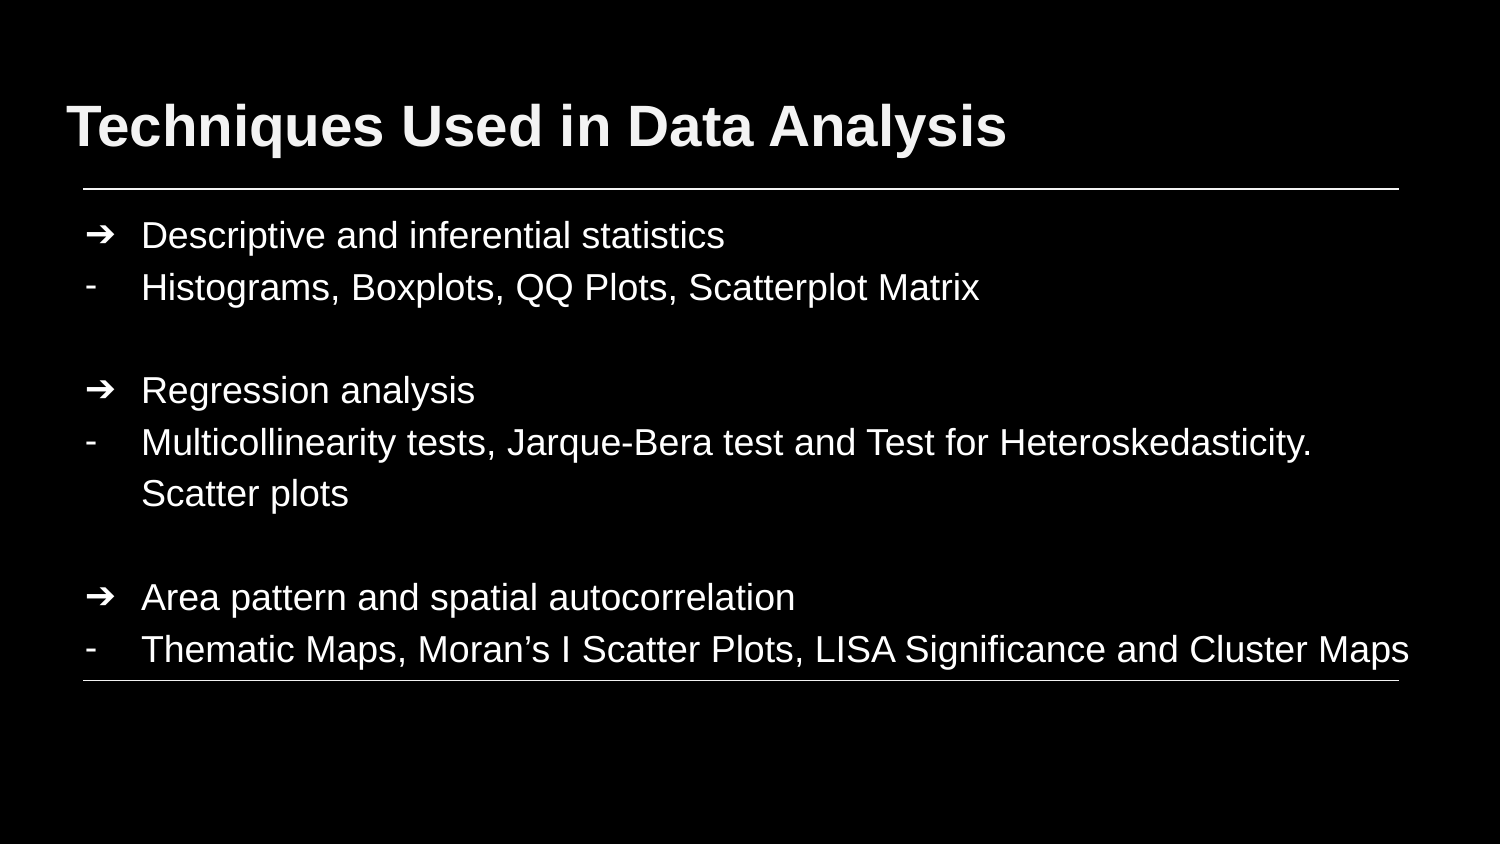

# Techniques Used in Data Analysis
Descriptive and inferential statistics
Histograms, Boxplots, QQ Plots, Scatterplot Matrix

Regression analysis
Multicollinearity tests, Jarque-Bera test and Test for Heteroskedasticity. Scatter plots

Area pattern and spatial autocorrelation
Thematic Maps, Moran’s I Scatter Plots, LISA Significance and Cluster Maps